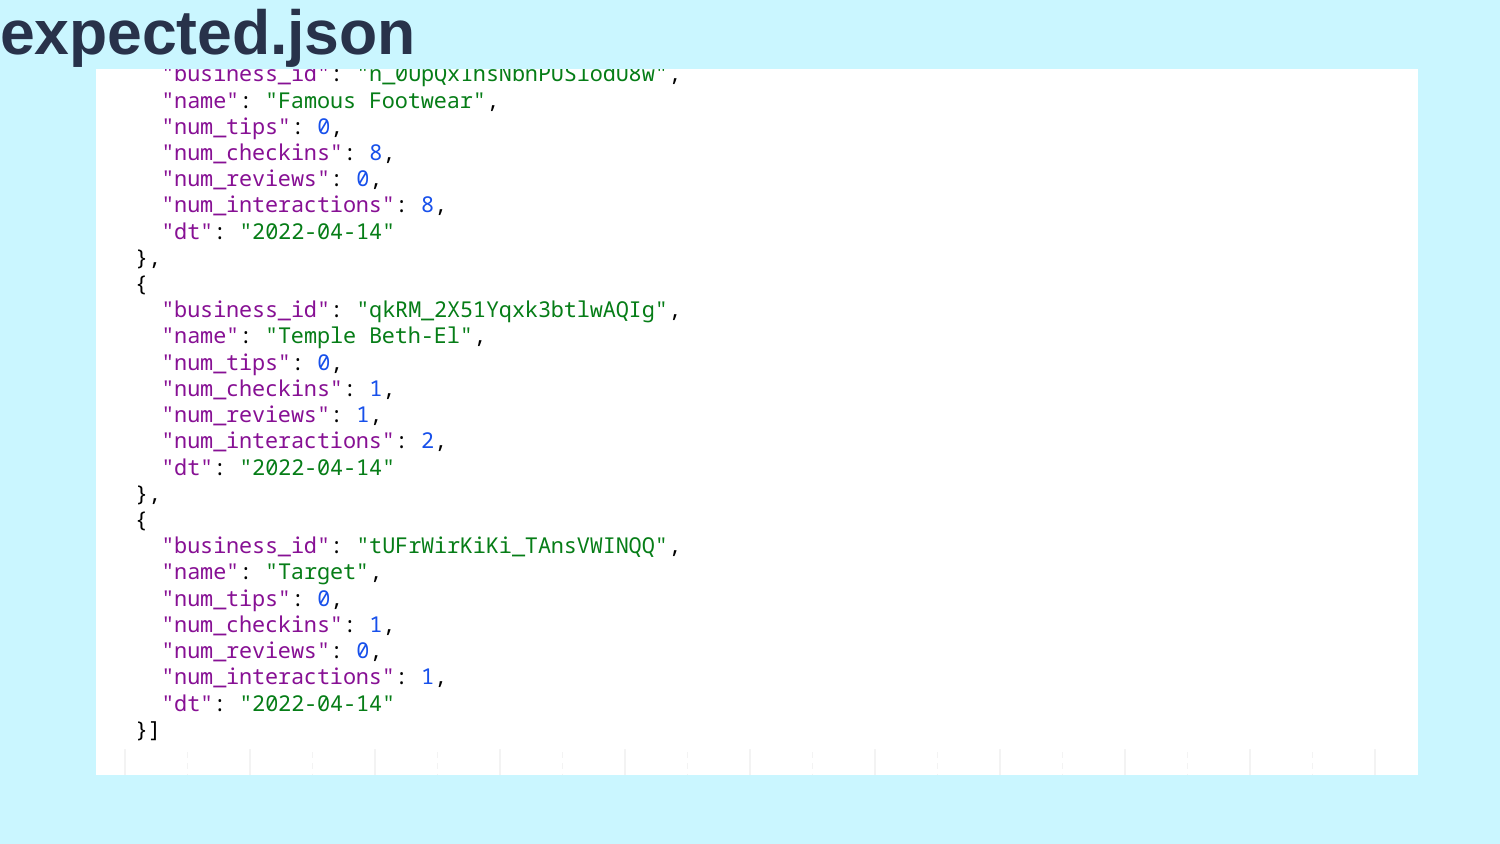

[
  {
    "business_id": "CF33F8-E6oudUQ46HnavjQ",
    "name": "Sonic Drive-In",
    "num_tips": 1,
    "num_checkins": 0,
    "num_reviews": 1,
    "num_interactions": 2,
    "dt": "2022-04-14"
  },
  {
    "business_id": "MTSW4McQd7CbVtyjqoe9mw",
    "name": "St Honore Pastries",
    "num_tips": 0,
    "num_checkins": 13,
    "num_reviews": 1,
    "num_interactions": 14,
    "dt": "2022-04-14"
  },
  {
    "business_id": "Pns2l4eNsfO8kk83dixA6A",
    "name": "Abby Rappoport, LAC, CMQ",
    "num_tips": 1,
    "num_checkins": 6,
    "num_reviews": 1,
    "num_interactions": 8,
    "dt": "2022-04-14"
  },
  {
    "business_id": "bBDDEgkFA1Otx9Lfe7BZUQ",
    "name": "Sonic Drive-In",
    "num_tips": 0,
    "num_checkins": 0,
    "num_reviews": 0,
    "num_interactions": 0,
    "dt": "2022-04-14"
  },
  {
    "business_id": "k0hlBqXX-Bt0vf1op7Jr1w",
    "name": "Tsevi's Pub And Grill",
    "num_tips": 0,
    "num_checkins": 0,
    "num_reviews": 2,
    "num_interactions": 2,
    "dt": "2022-04-14"
  },
  {
    "business_id": "mWMc6_wTdE0EUBKIGXDVfA",
    "name": "Perkiomen Valley Brewery",
    "num_tips": 0,
    "num_checkins": 10,
    "num_reviews": 1,
    "num_interactions": 11,
    "dt": "2022-04-14"
  },
  {
    "business_id": "mpf3x-BjTdTEA3yCZrAYPw",
    "name": "The UPS Store",
    "num_tips": 1,
    "num_checkins": 1,
    "num_reviews": 1,
    "num_interactions": 3,
    "dt": "2022-04-14"
  },
  {
    "business_id": "n_0UpQx1hsNbnPUSlodU8w",
    "name": "Famous Footwear",
    "num_tips": 0,
    "num_checkins": 8,
    "num_reviews": 0,
    "num_interactions": 8,
    "dt": "2022-04-14"
  },
  {
    "business_id": "qkRM_2X51Yqxk3btlwAQIg",
    "name": "Temple Beth-El",
    "num_tips": 0,
    "num_checkins": 1,
    "num_reviews": 1,
    "num_interactions": 2,
    "dt": "2022-04-14"
  },
  {
    "business_id": "tUFrWirKiKi_TAnsVWINQQ",
    "name": "Target",
    "num_tips": 0,
    "num_checkins": 1,
    "num_reviews": 0,
    "num_interactions": 1,
    "dt": "2022-04-14"
  }]
# expected.json

37